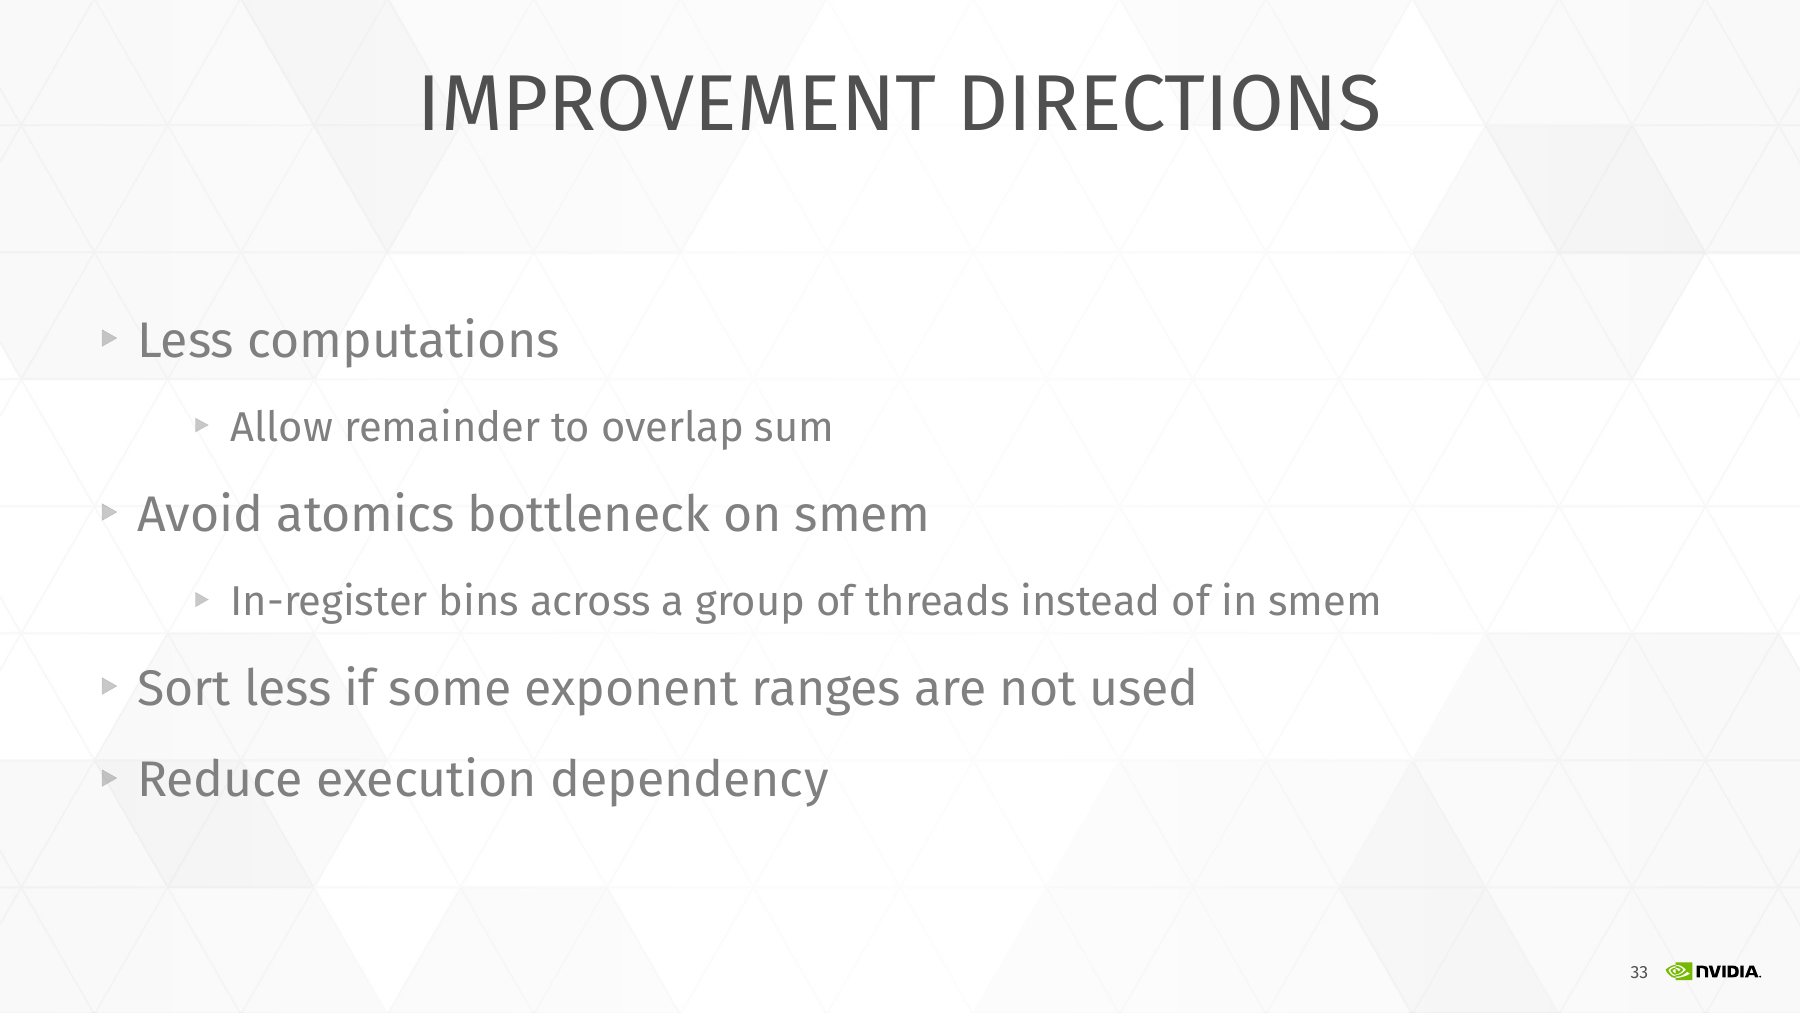

# IMPROVEMENT Directions

Less computations
Allow remainder to overlap sum
Avoid atomics bottleneck on smem
In-register bins across a group of threads instead of in smem
Sort less if some exponent ranges are not used
Reduce execution dependency